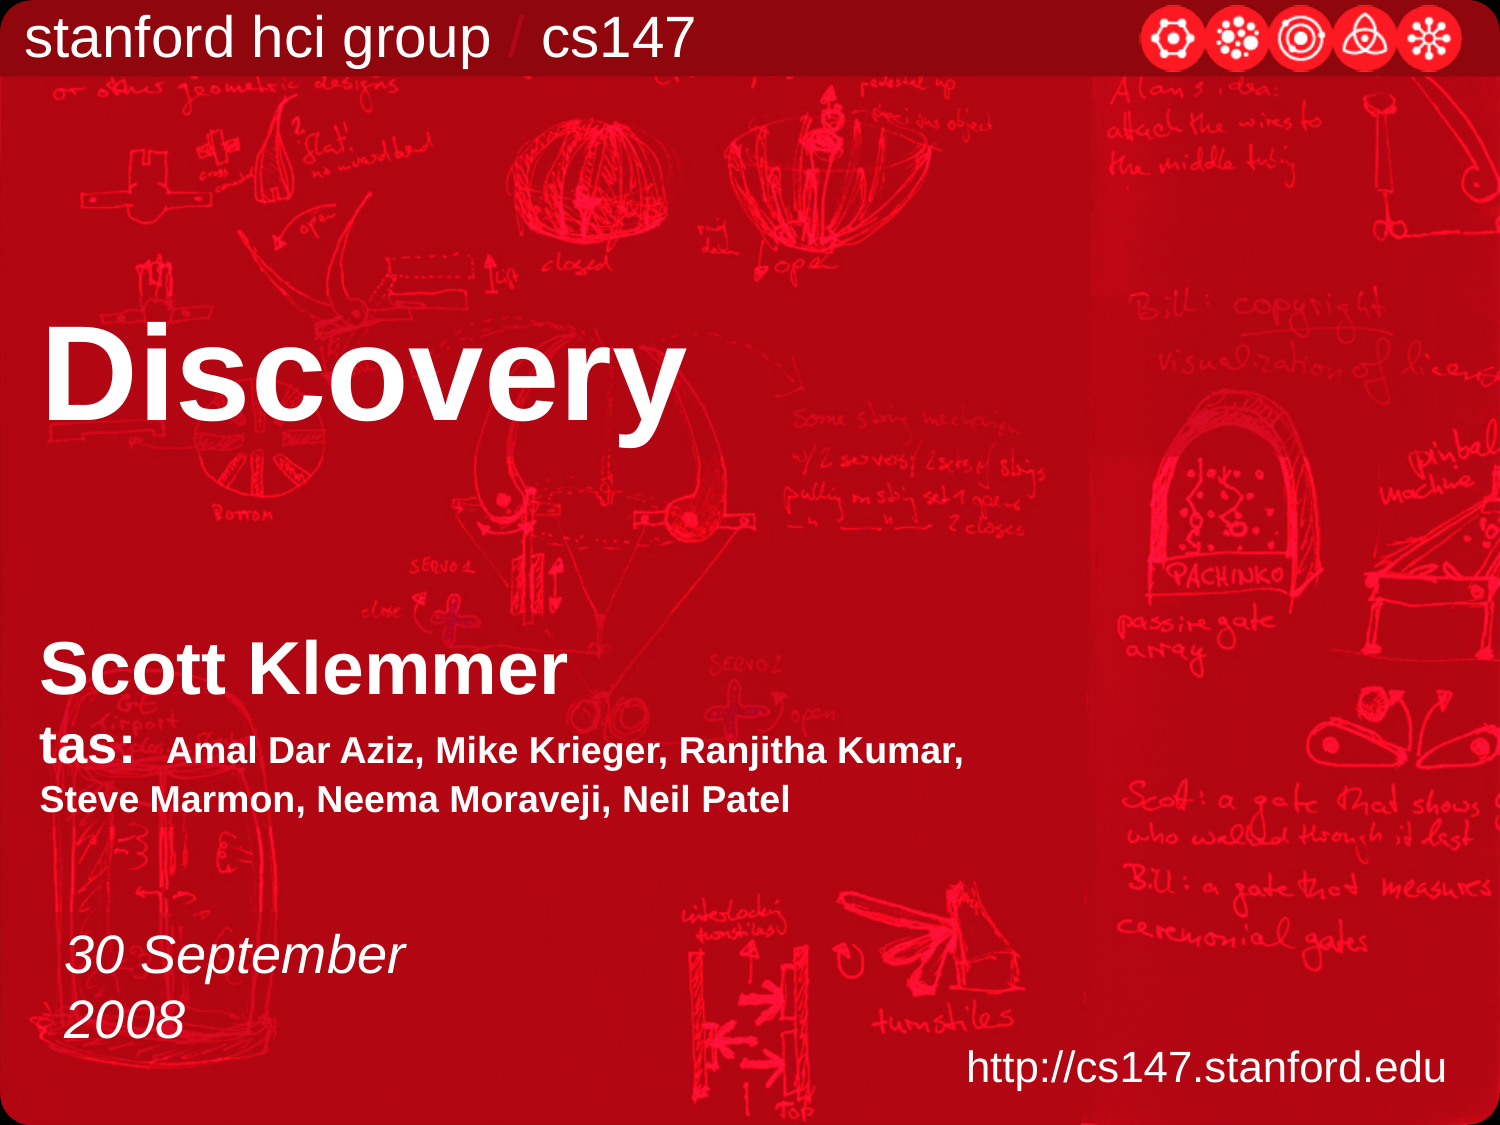

Discovery
Scott Klemmer
tas:  Amal Dar Aziz, Mike Krieger, Ranjitha Kumar, Steve Marmon, Neema Moraveji, Neil Patel
30 September 2008